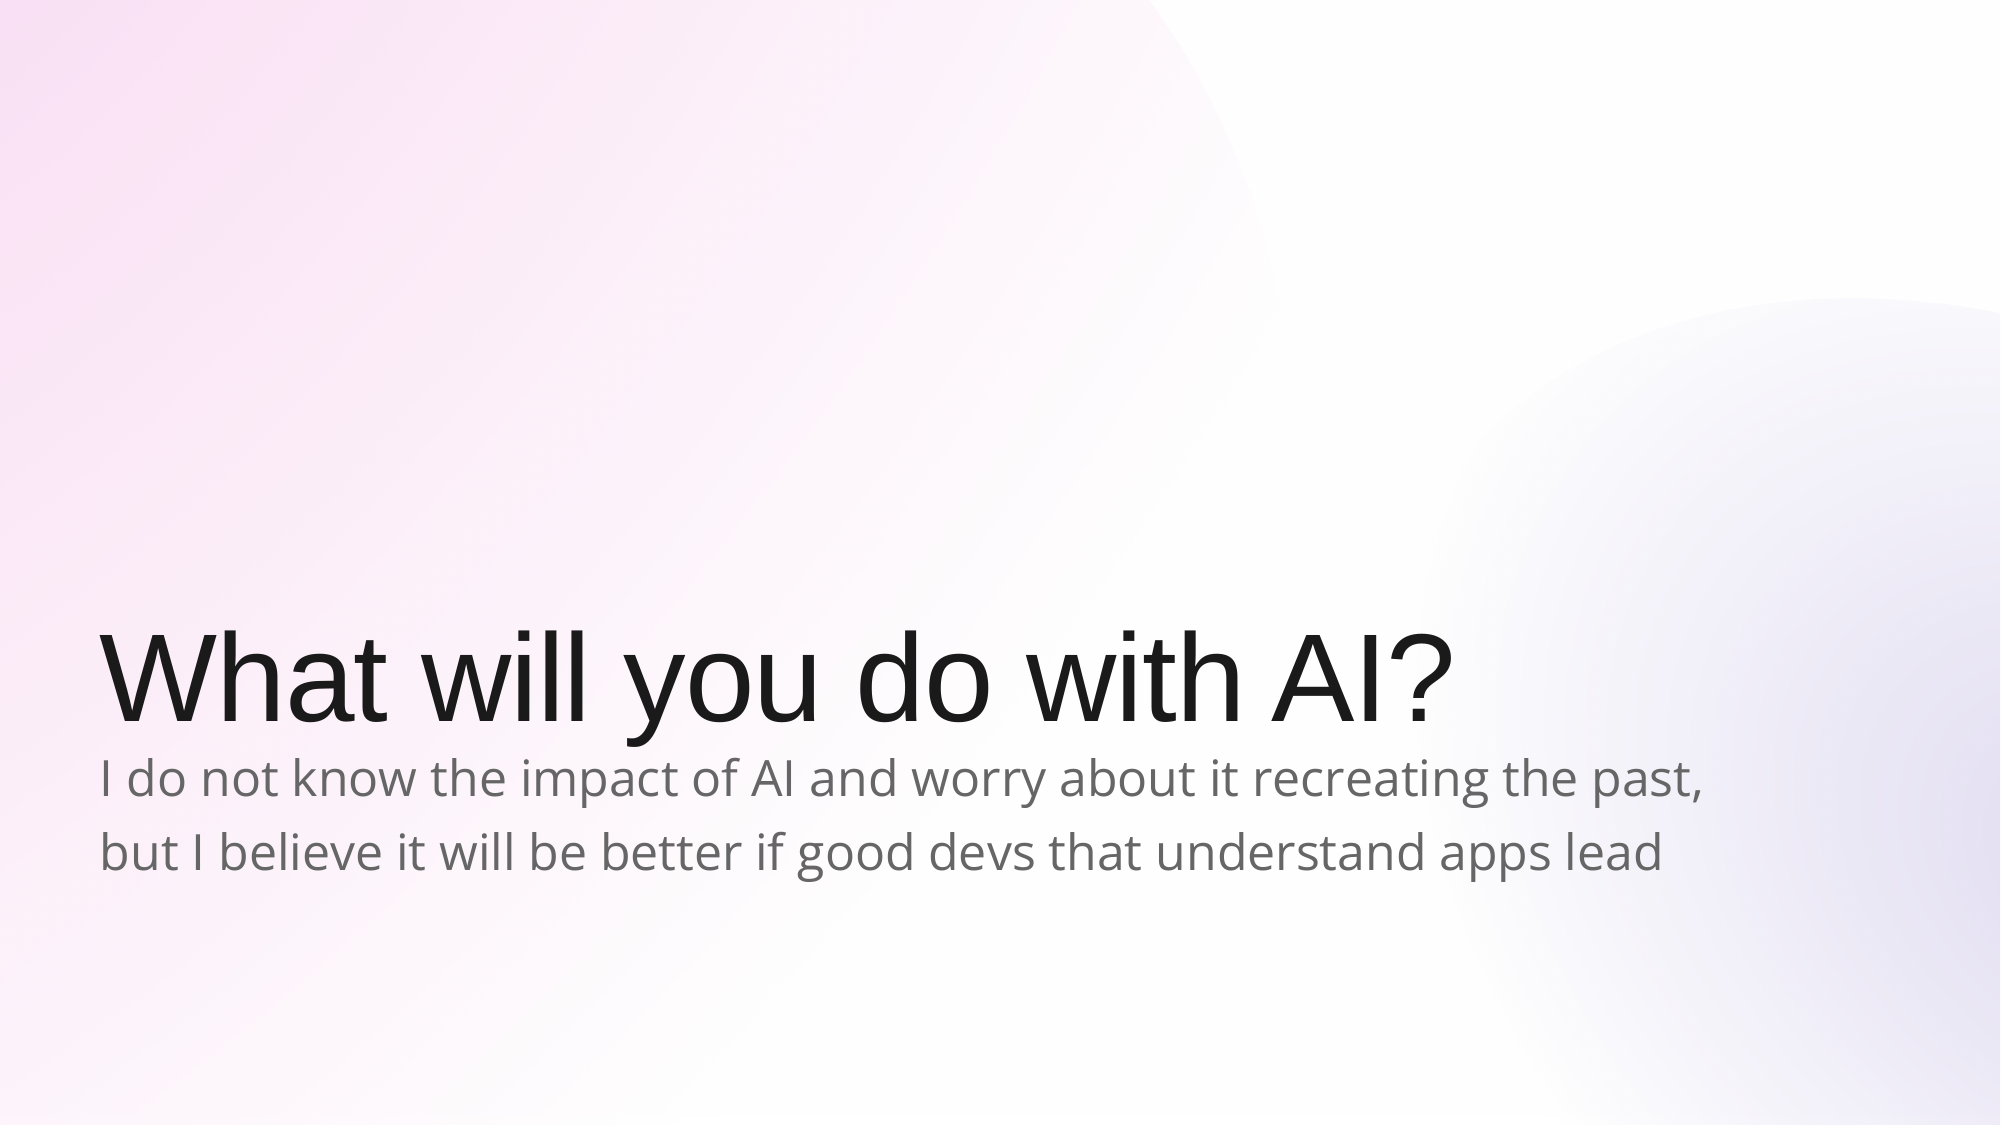

# What will you do with AI?
I do not know the impact of AI and worry about it recreating the past,
but I believe it will be better if good devs that understand apps lead